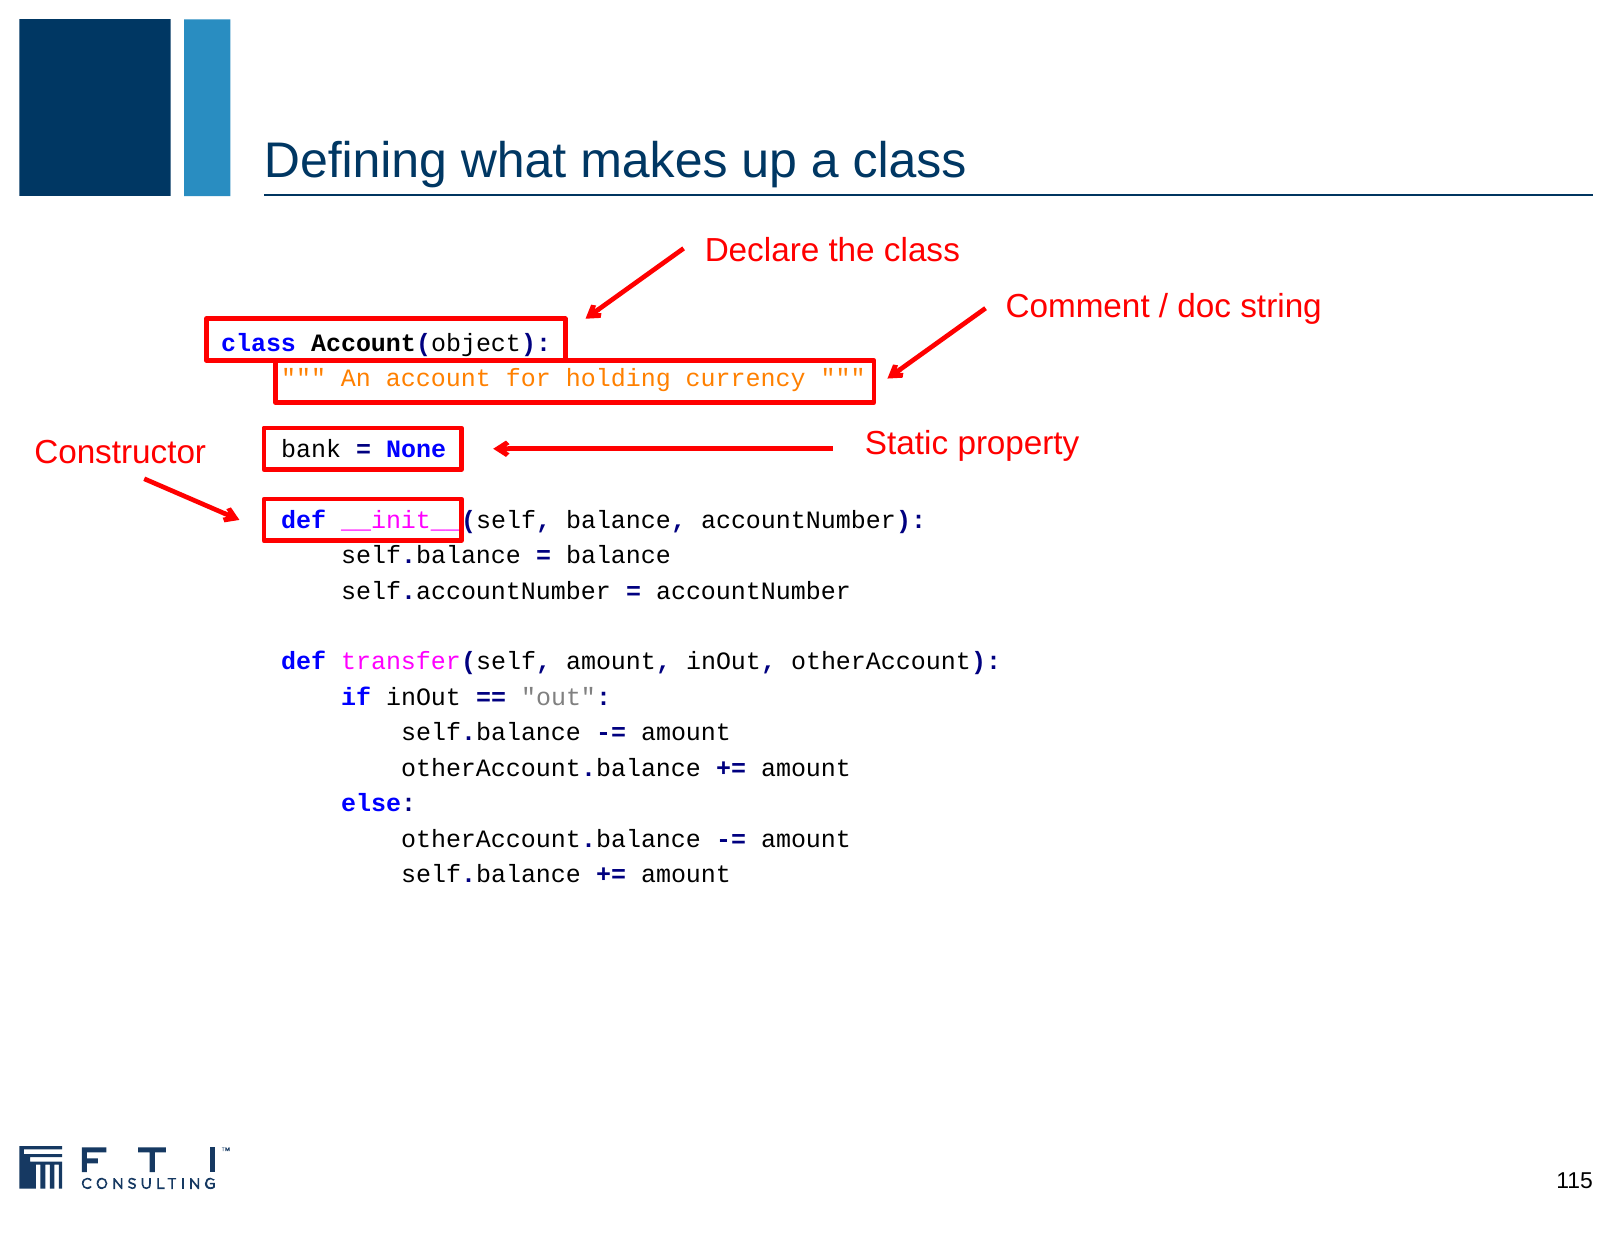

# Defining what makes up a class
Declare the class
Comment / doc string
class Account(object):
    """ An account for holding currency """

    bank = None

    def __init__(self, balance, accountNumber):
        self.balance = balance
        self.accountNumber = accountNumber

    def transfer(self, amount, inOut, otherAccount):
        if inOut == "out":
            self.balance -= amount
            otherAccount.balance += amount
        else:
            otherAccount.balance -= amount
            self.balance += amount

Static property
Constructor

115